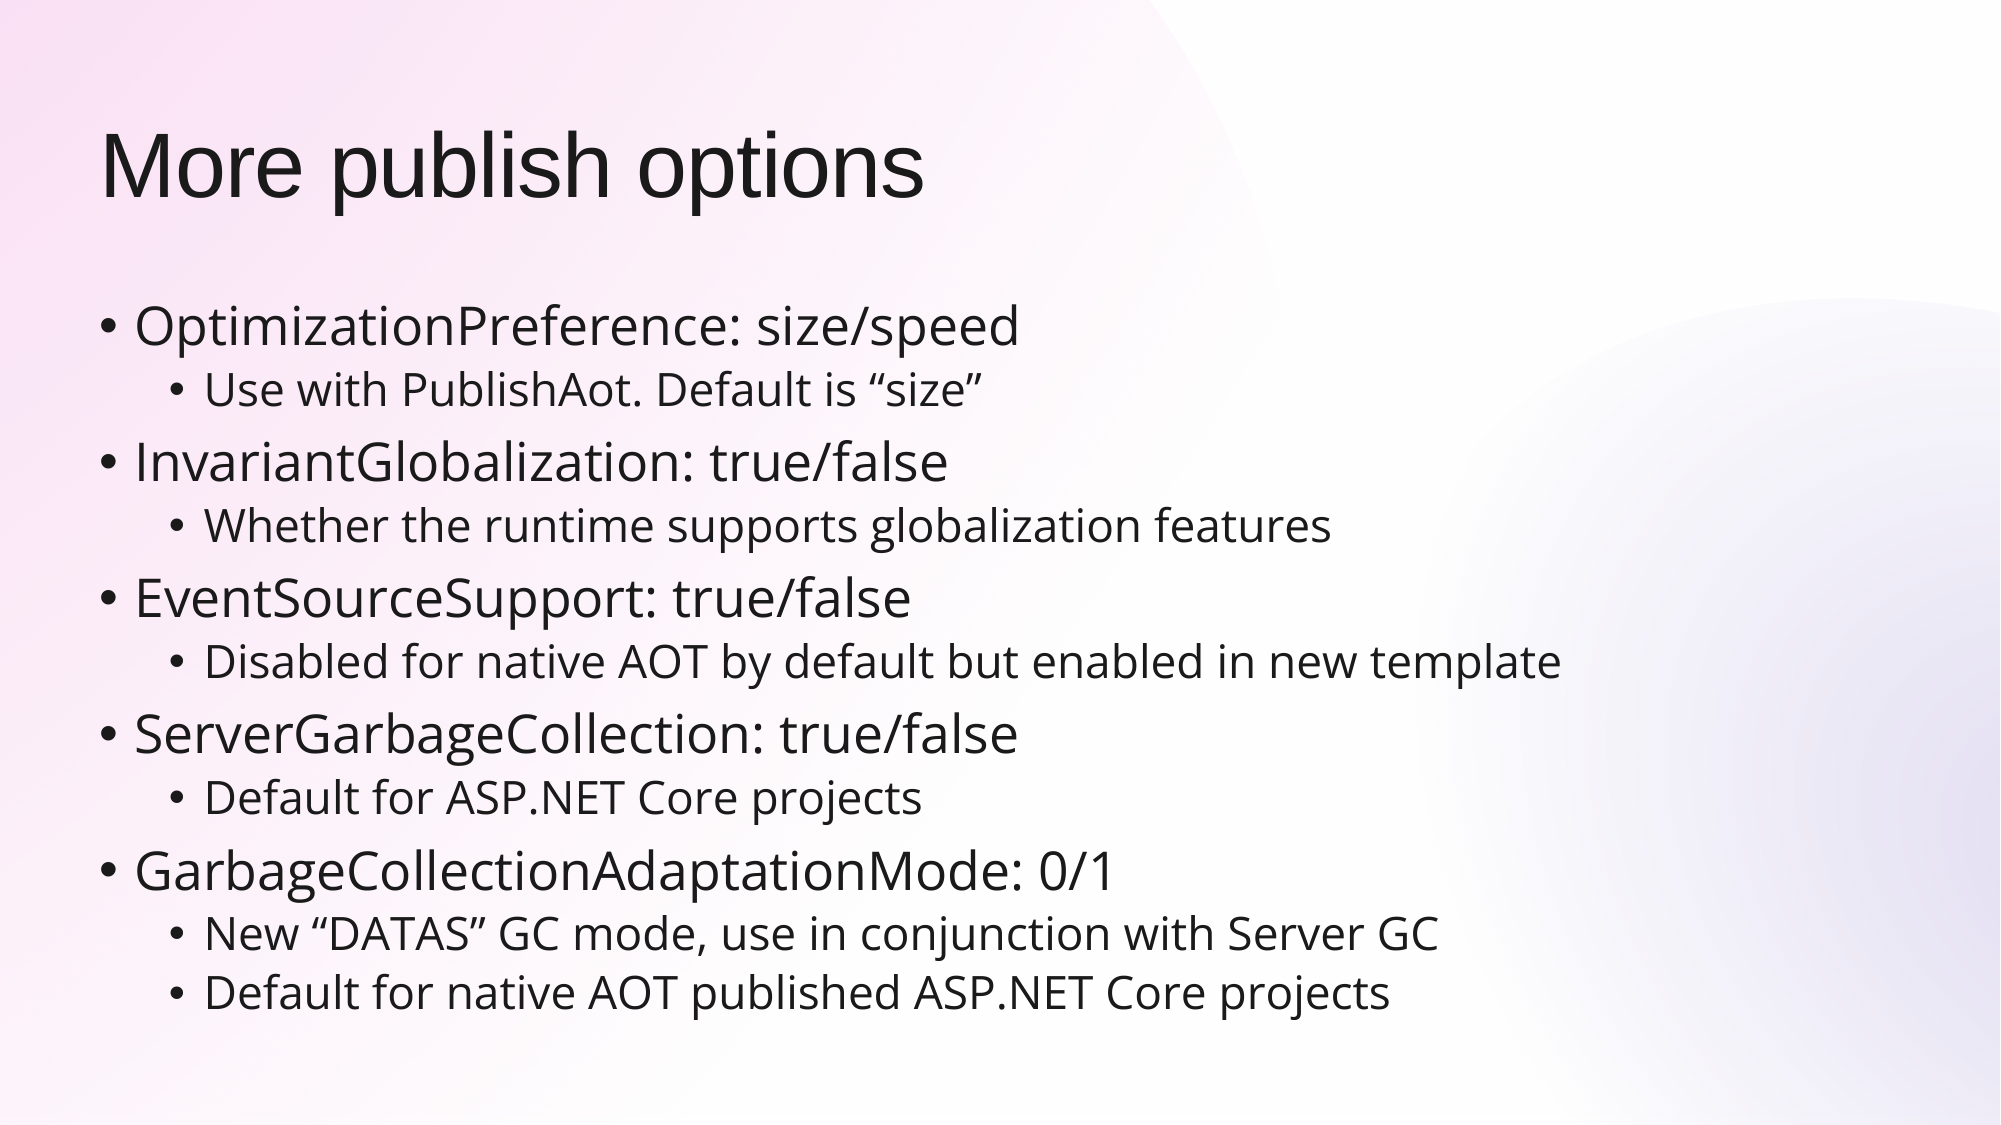

# More publish options
OptimizationPreference: size/speed
Use with PublishAot. Default is “size”
InvariantGlobalization: true/false
Whether the runtime supports globalization features
EventSourceSupport: true/false
Disabled for native AOT by default but enabled in new template
ServerGarbageCollection: true/false
Default for ASP.NET Core projects
GarbageCollectionAdaptationMode: 0/1
New “DATAS” GC mode, use in conjunction with Server GC
Default for native AOT published ASP.NET Core projects